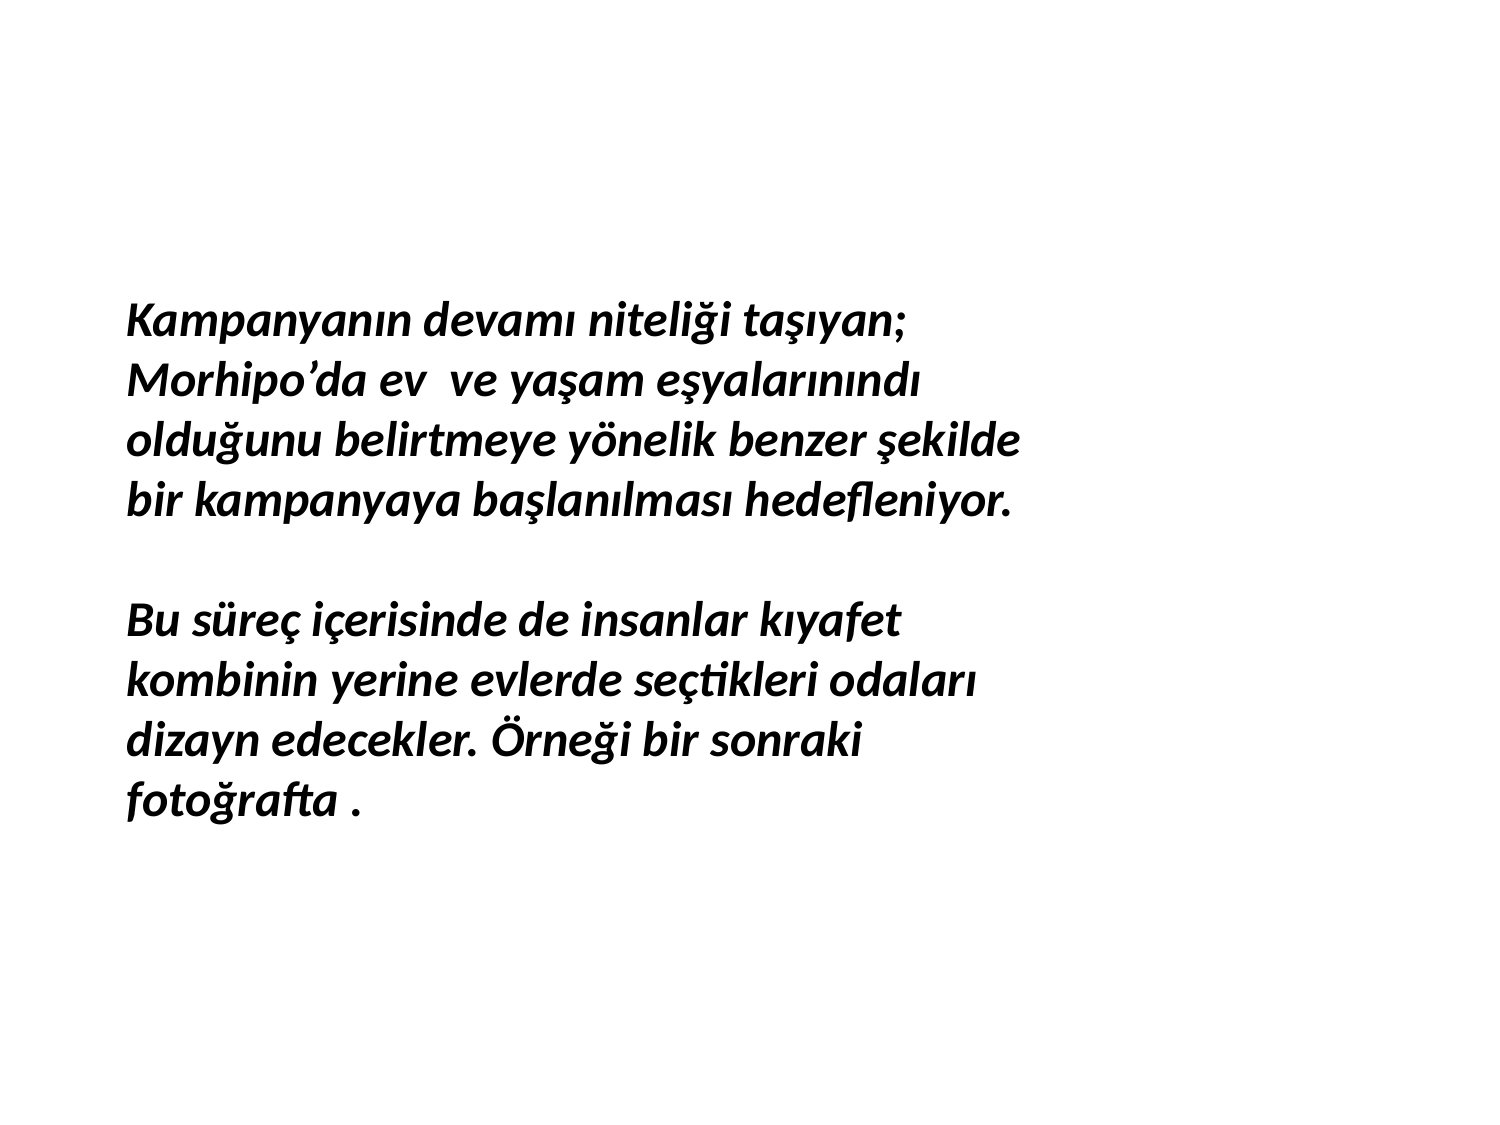

Kampanyanın devamı niteliği taşıyan; Morhipo’da ev  ve yaşam eşyalarınındı olduğunu belirtmeye yönelik benzer şekilde bir kampanyaya başlanılması hedefleniyor.

Bu süreç içerisinde de insanlar kıyafet kombinin yerine evlerde seçtikleri odaları dizayn edecekler. Örneği bir sonraki fotoğrafta .